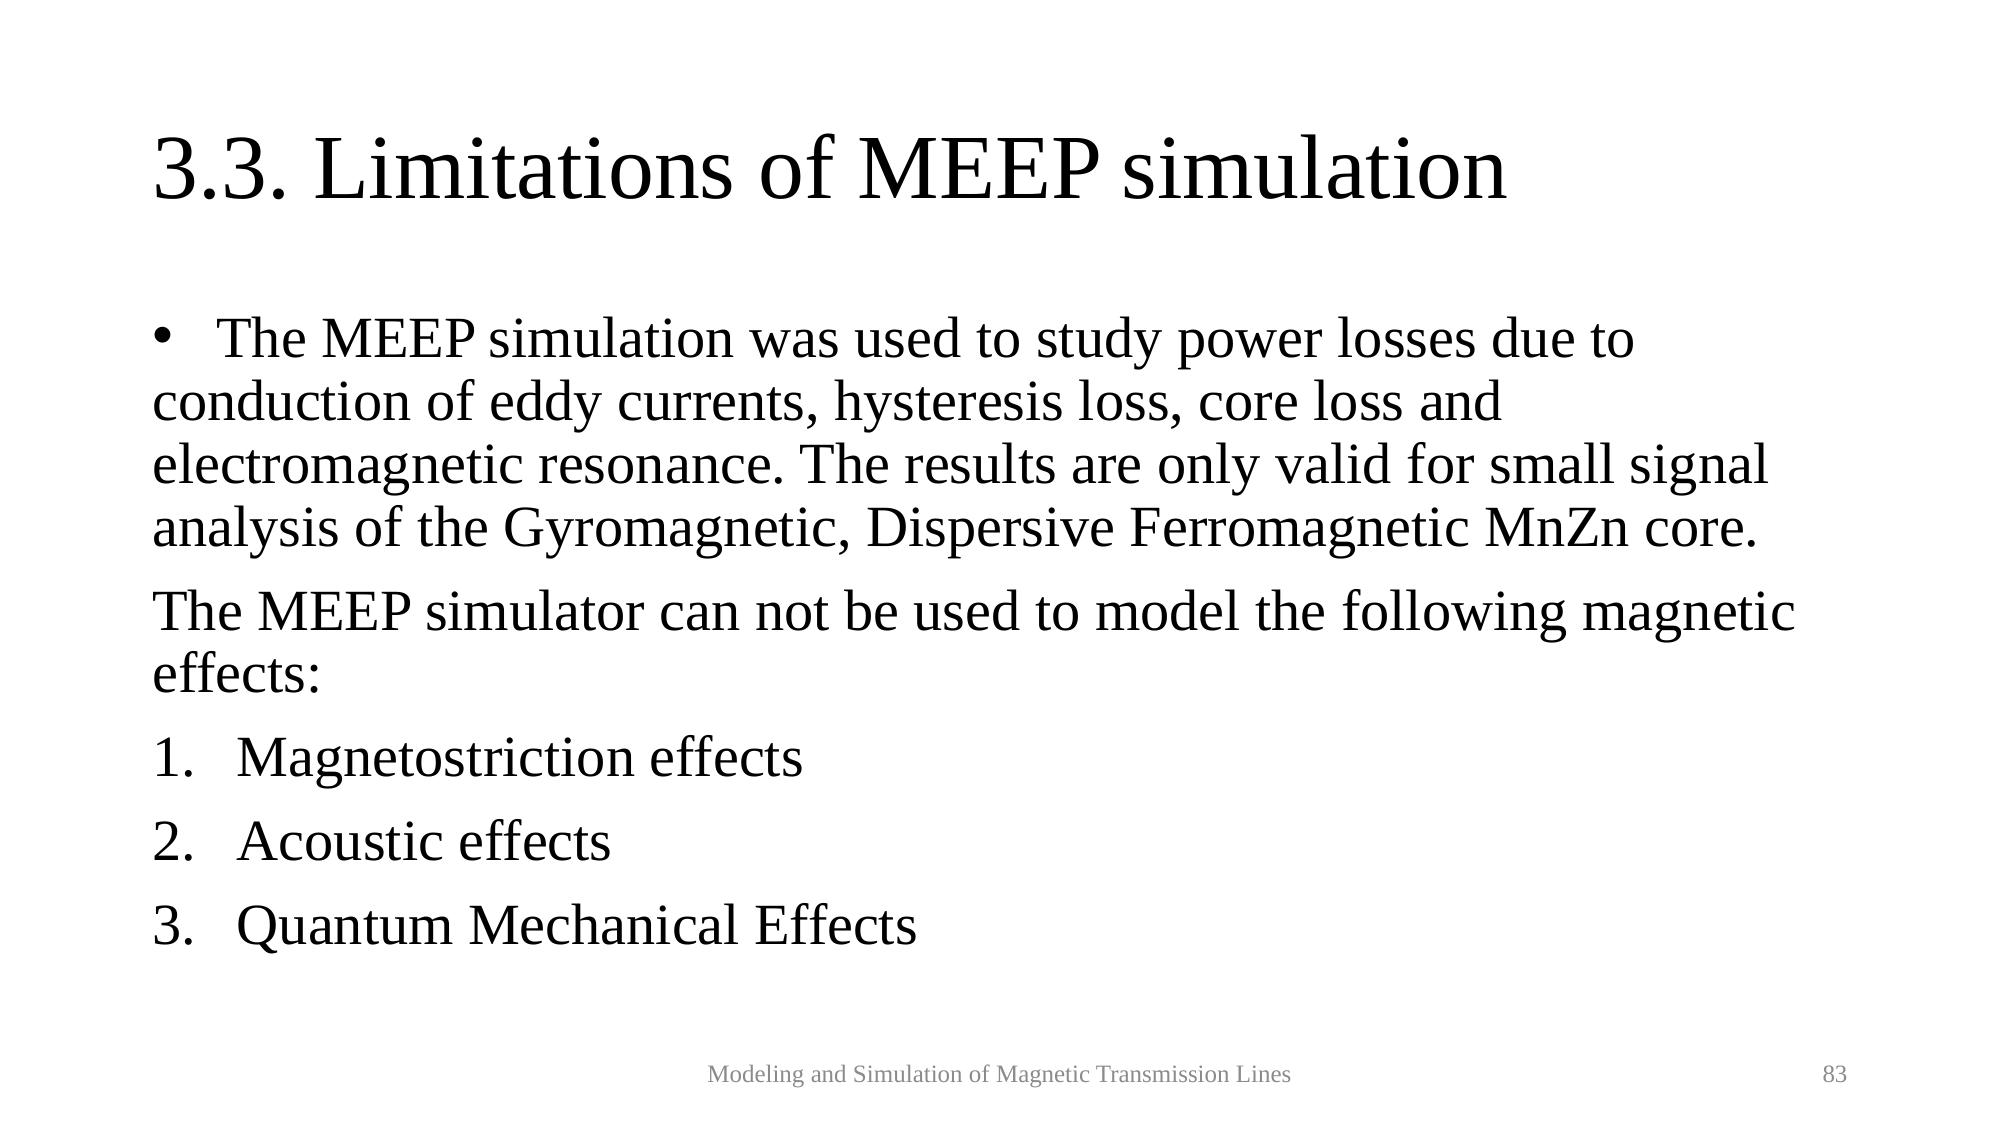

# 3.3. Limitations of MEEP simulation
   The MEEP simulation was used to study power losses due to conduction of eddy currents, hysteresis loss, core loss and electromagnetic resonance. The results are only valid for small signal analysis of the Gyromagnetic, Dispersive Ferromagnetic MnZn core.
The MEEP simulator can not be used to model the following magnetic effects:
Magnetostriction effects
Acoustic effects
Quantum Mechanical Effects
Modeling and Simulation of Magnetic Transmission Lines
83